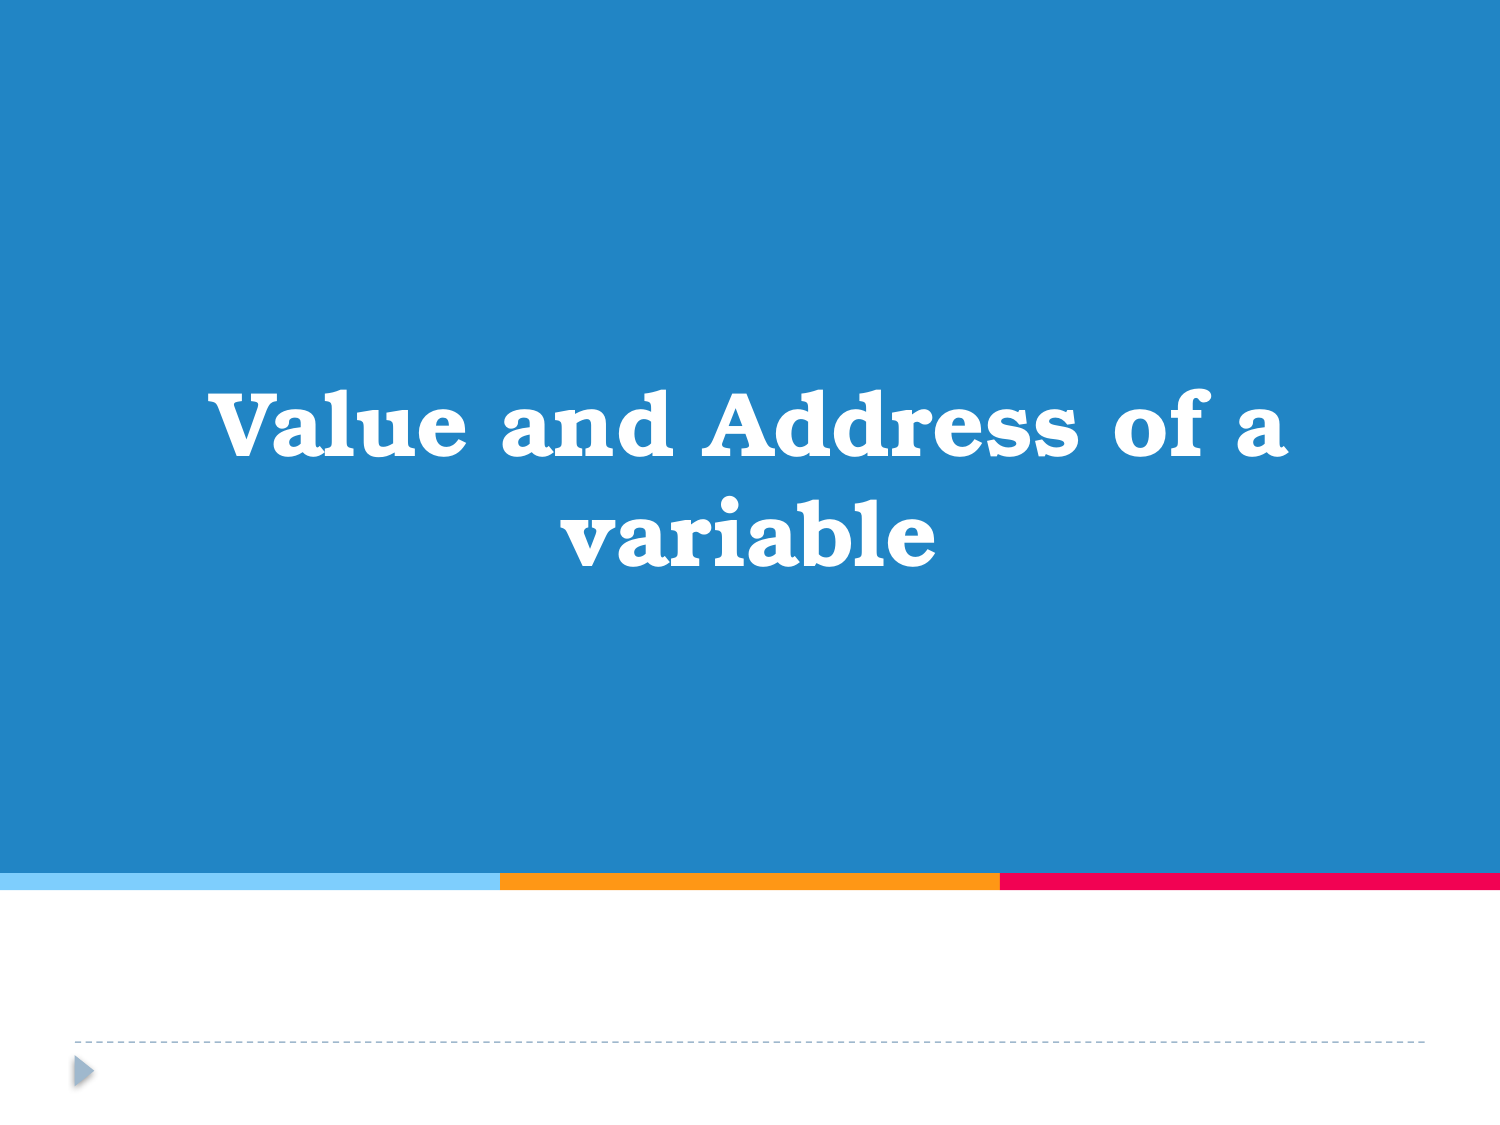

# Value and Address of a variable